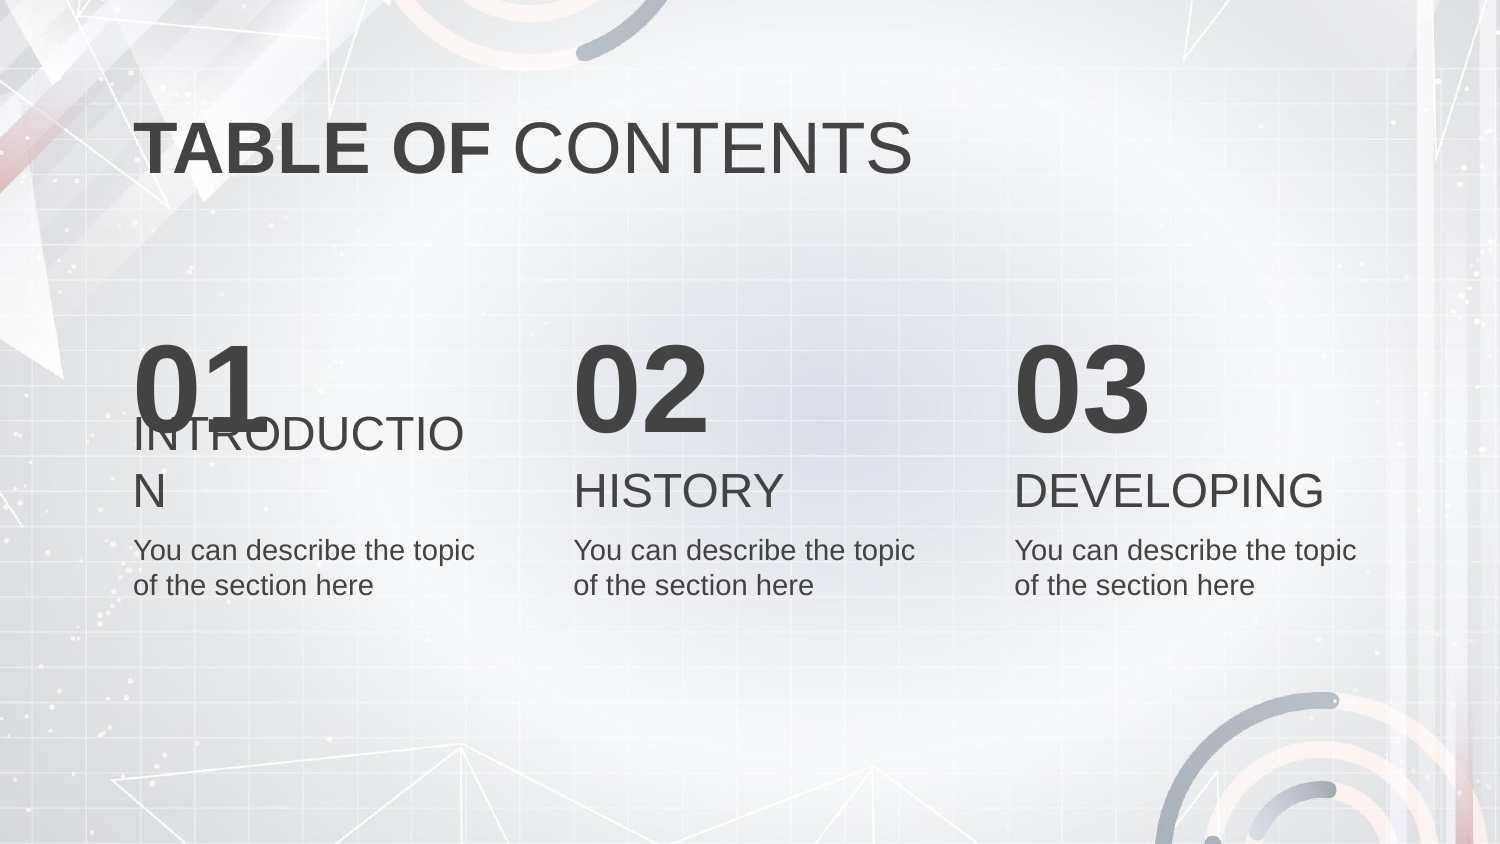

TABLE OF CONTENTS
03
# 01
02
INTRODUCTION
HISTORY
DEVELOPING
You can describe the topic of the section here
You can describe the topic of the section here
You can describe the topic of the section here